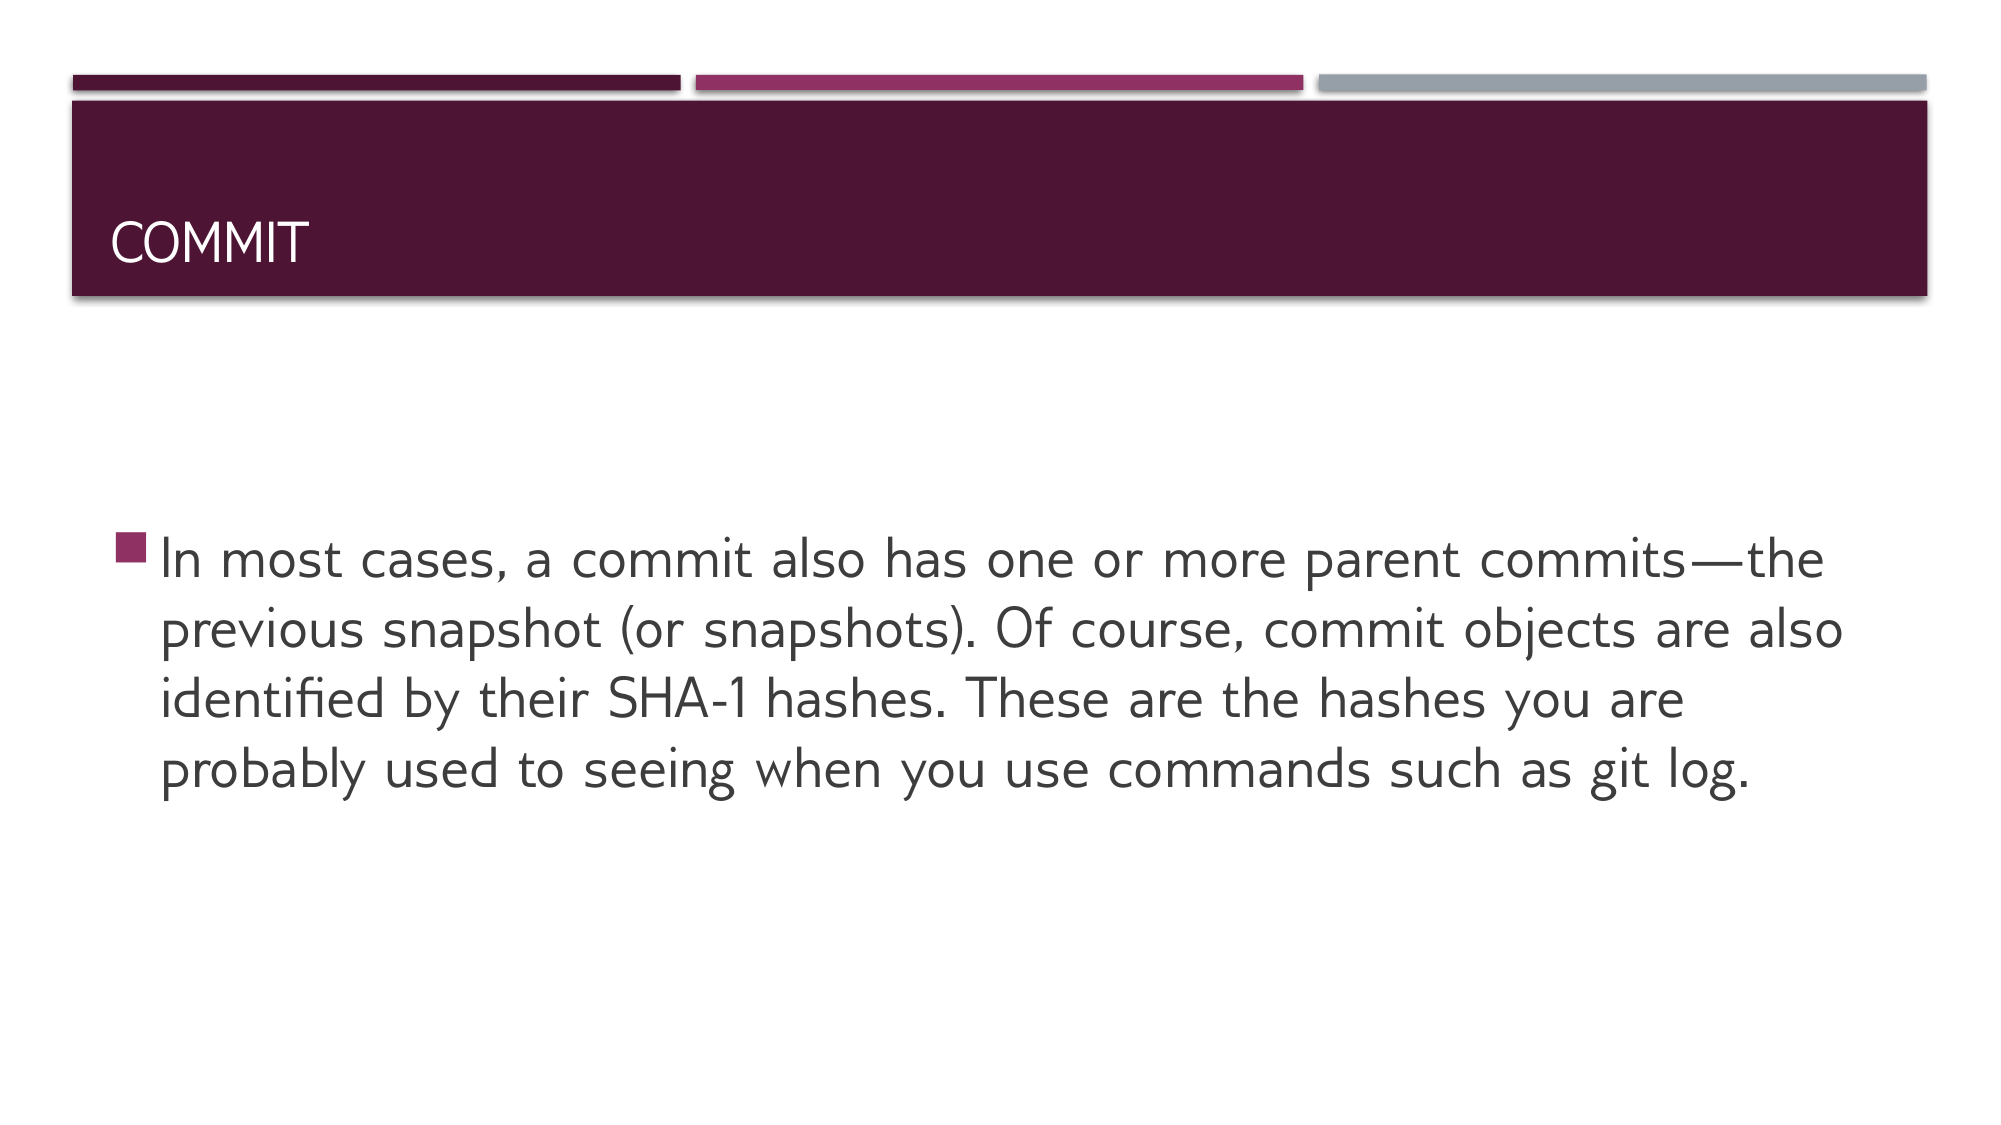

# Commit
In most cases, a commit also has one or more parent commits — the previous snapshot (or snapshots). Of course, commit objects are also identified by their SHA-1 hashes. These are the hashes you are probably used to seeing when you use commands such as git log.